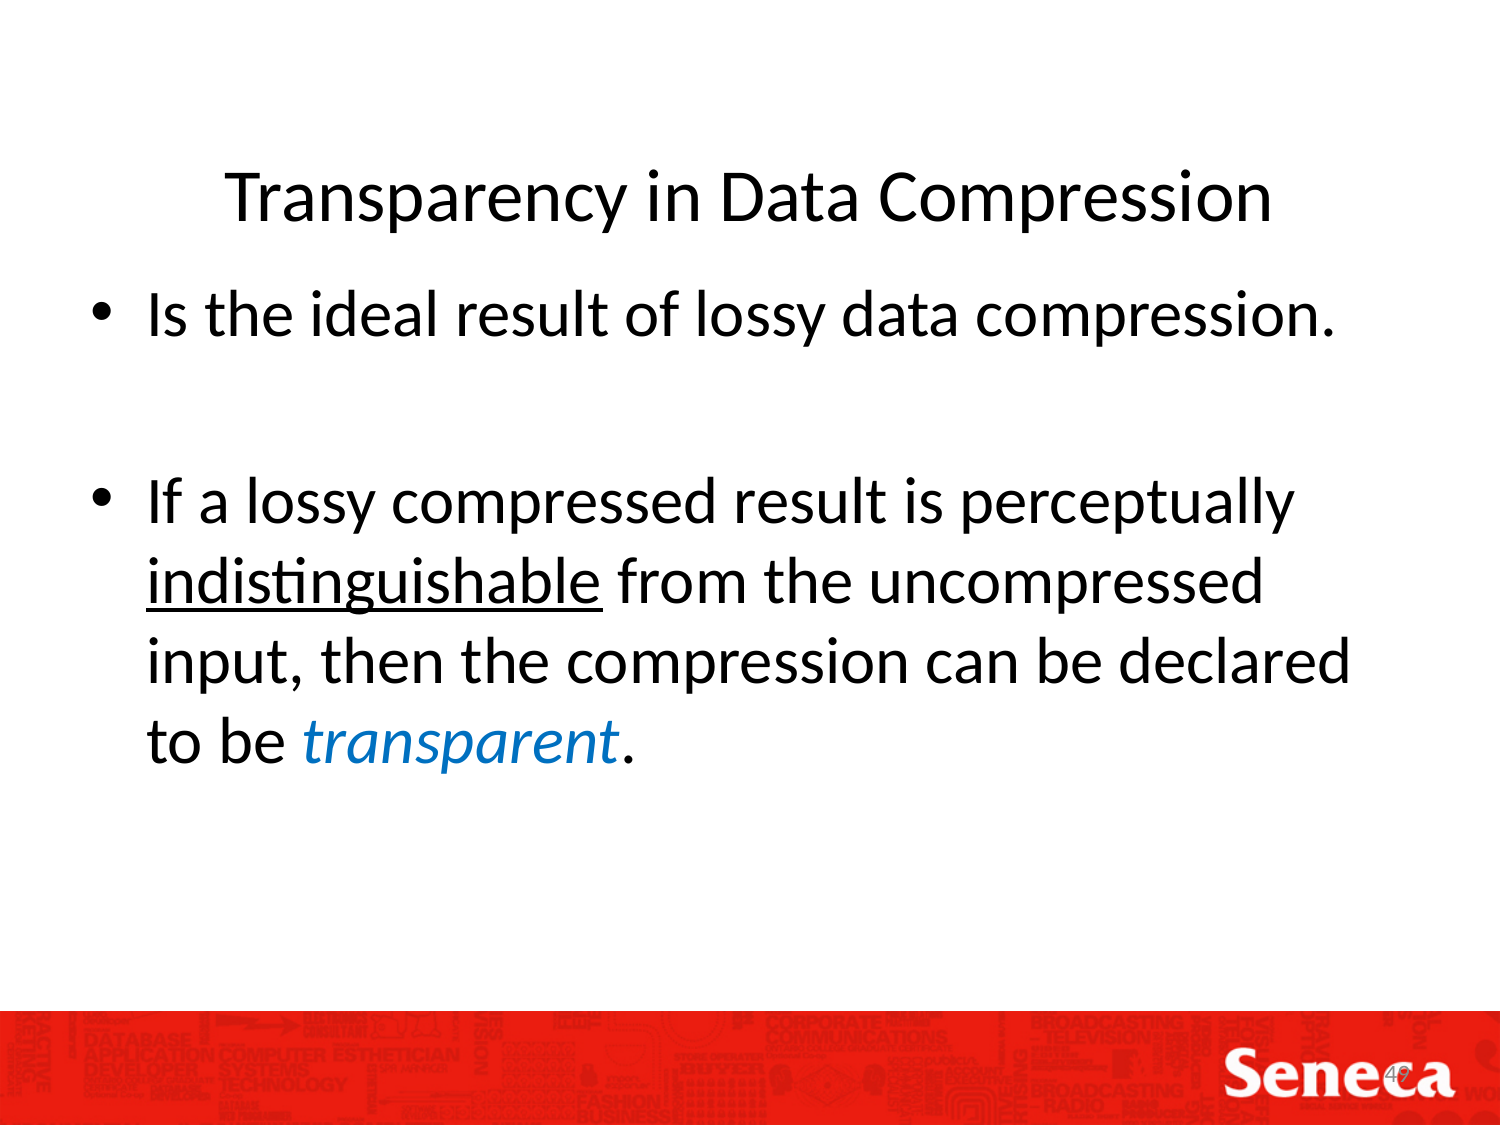

# Transparency in Data Compression
Is the ideal result of lossy data compression.

If a lossy compressed result is perceptually indistinguishable from the uncompressed input, then the compression can be declared to be transparent.
49